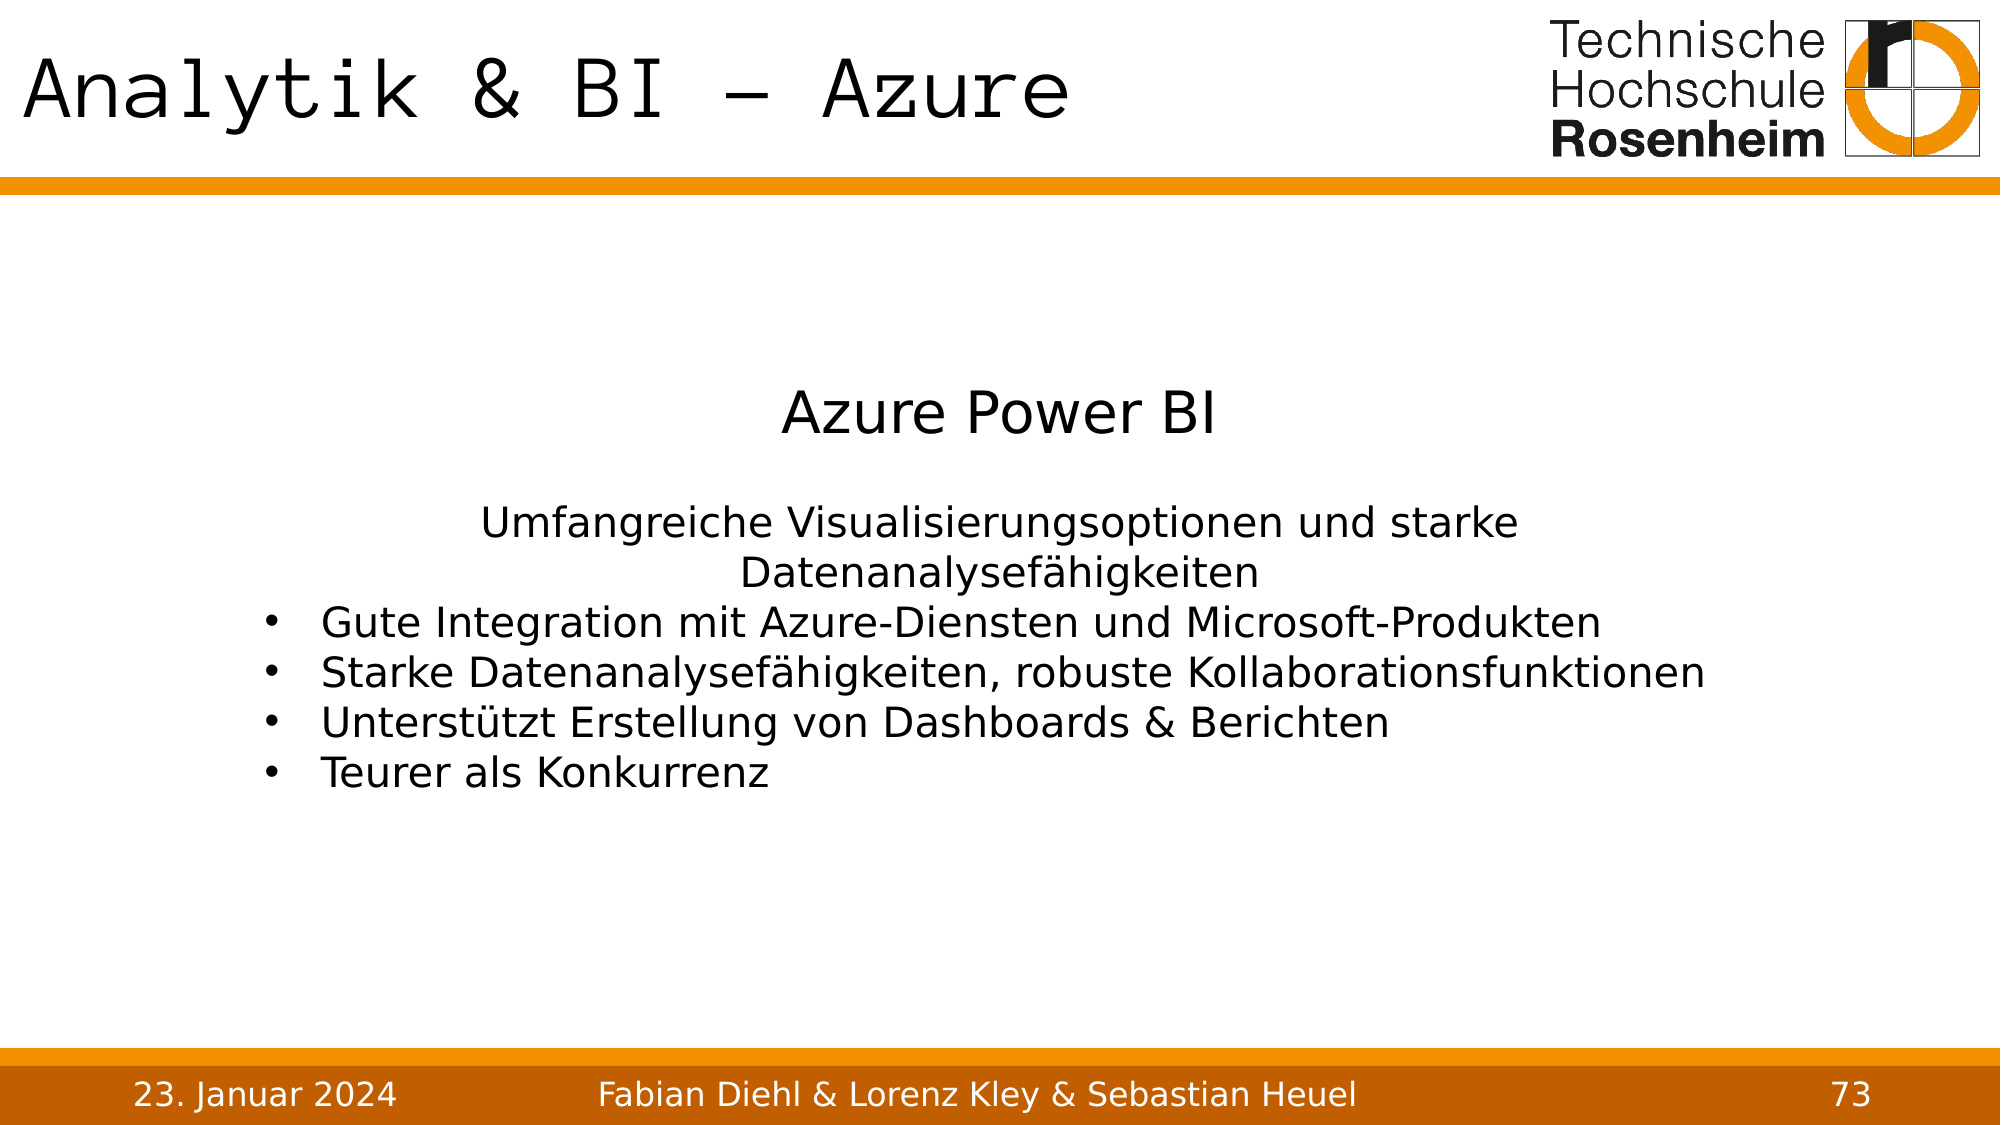

# Analytik & BI - Azure
Azure Power BI
Umfangreiche Visualisierungsoptionen und starke Datenanalysefähigkeiten
Gute Integration mit Azure-Diensten und Microsoft-Produkten
Starke Datenanalysefähigkeiten, robuste Kollaborationsfunktionen
Unterstützt Erstellung von Dashboards & Berichten
Teurer als Konkurrenz
23. Januar 2024
Fabian Diehl & Lorenz Kley & Sebastian Heuel
73